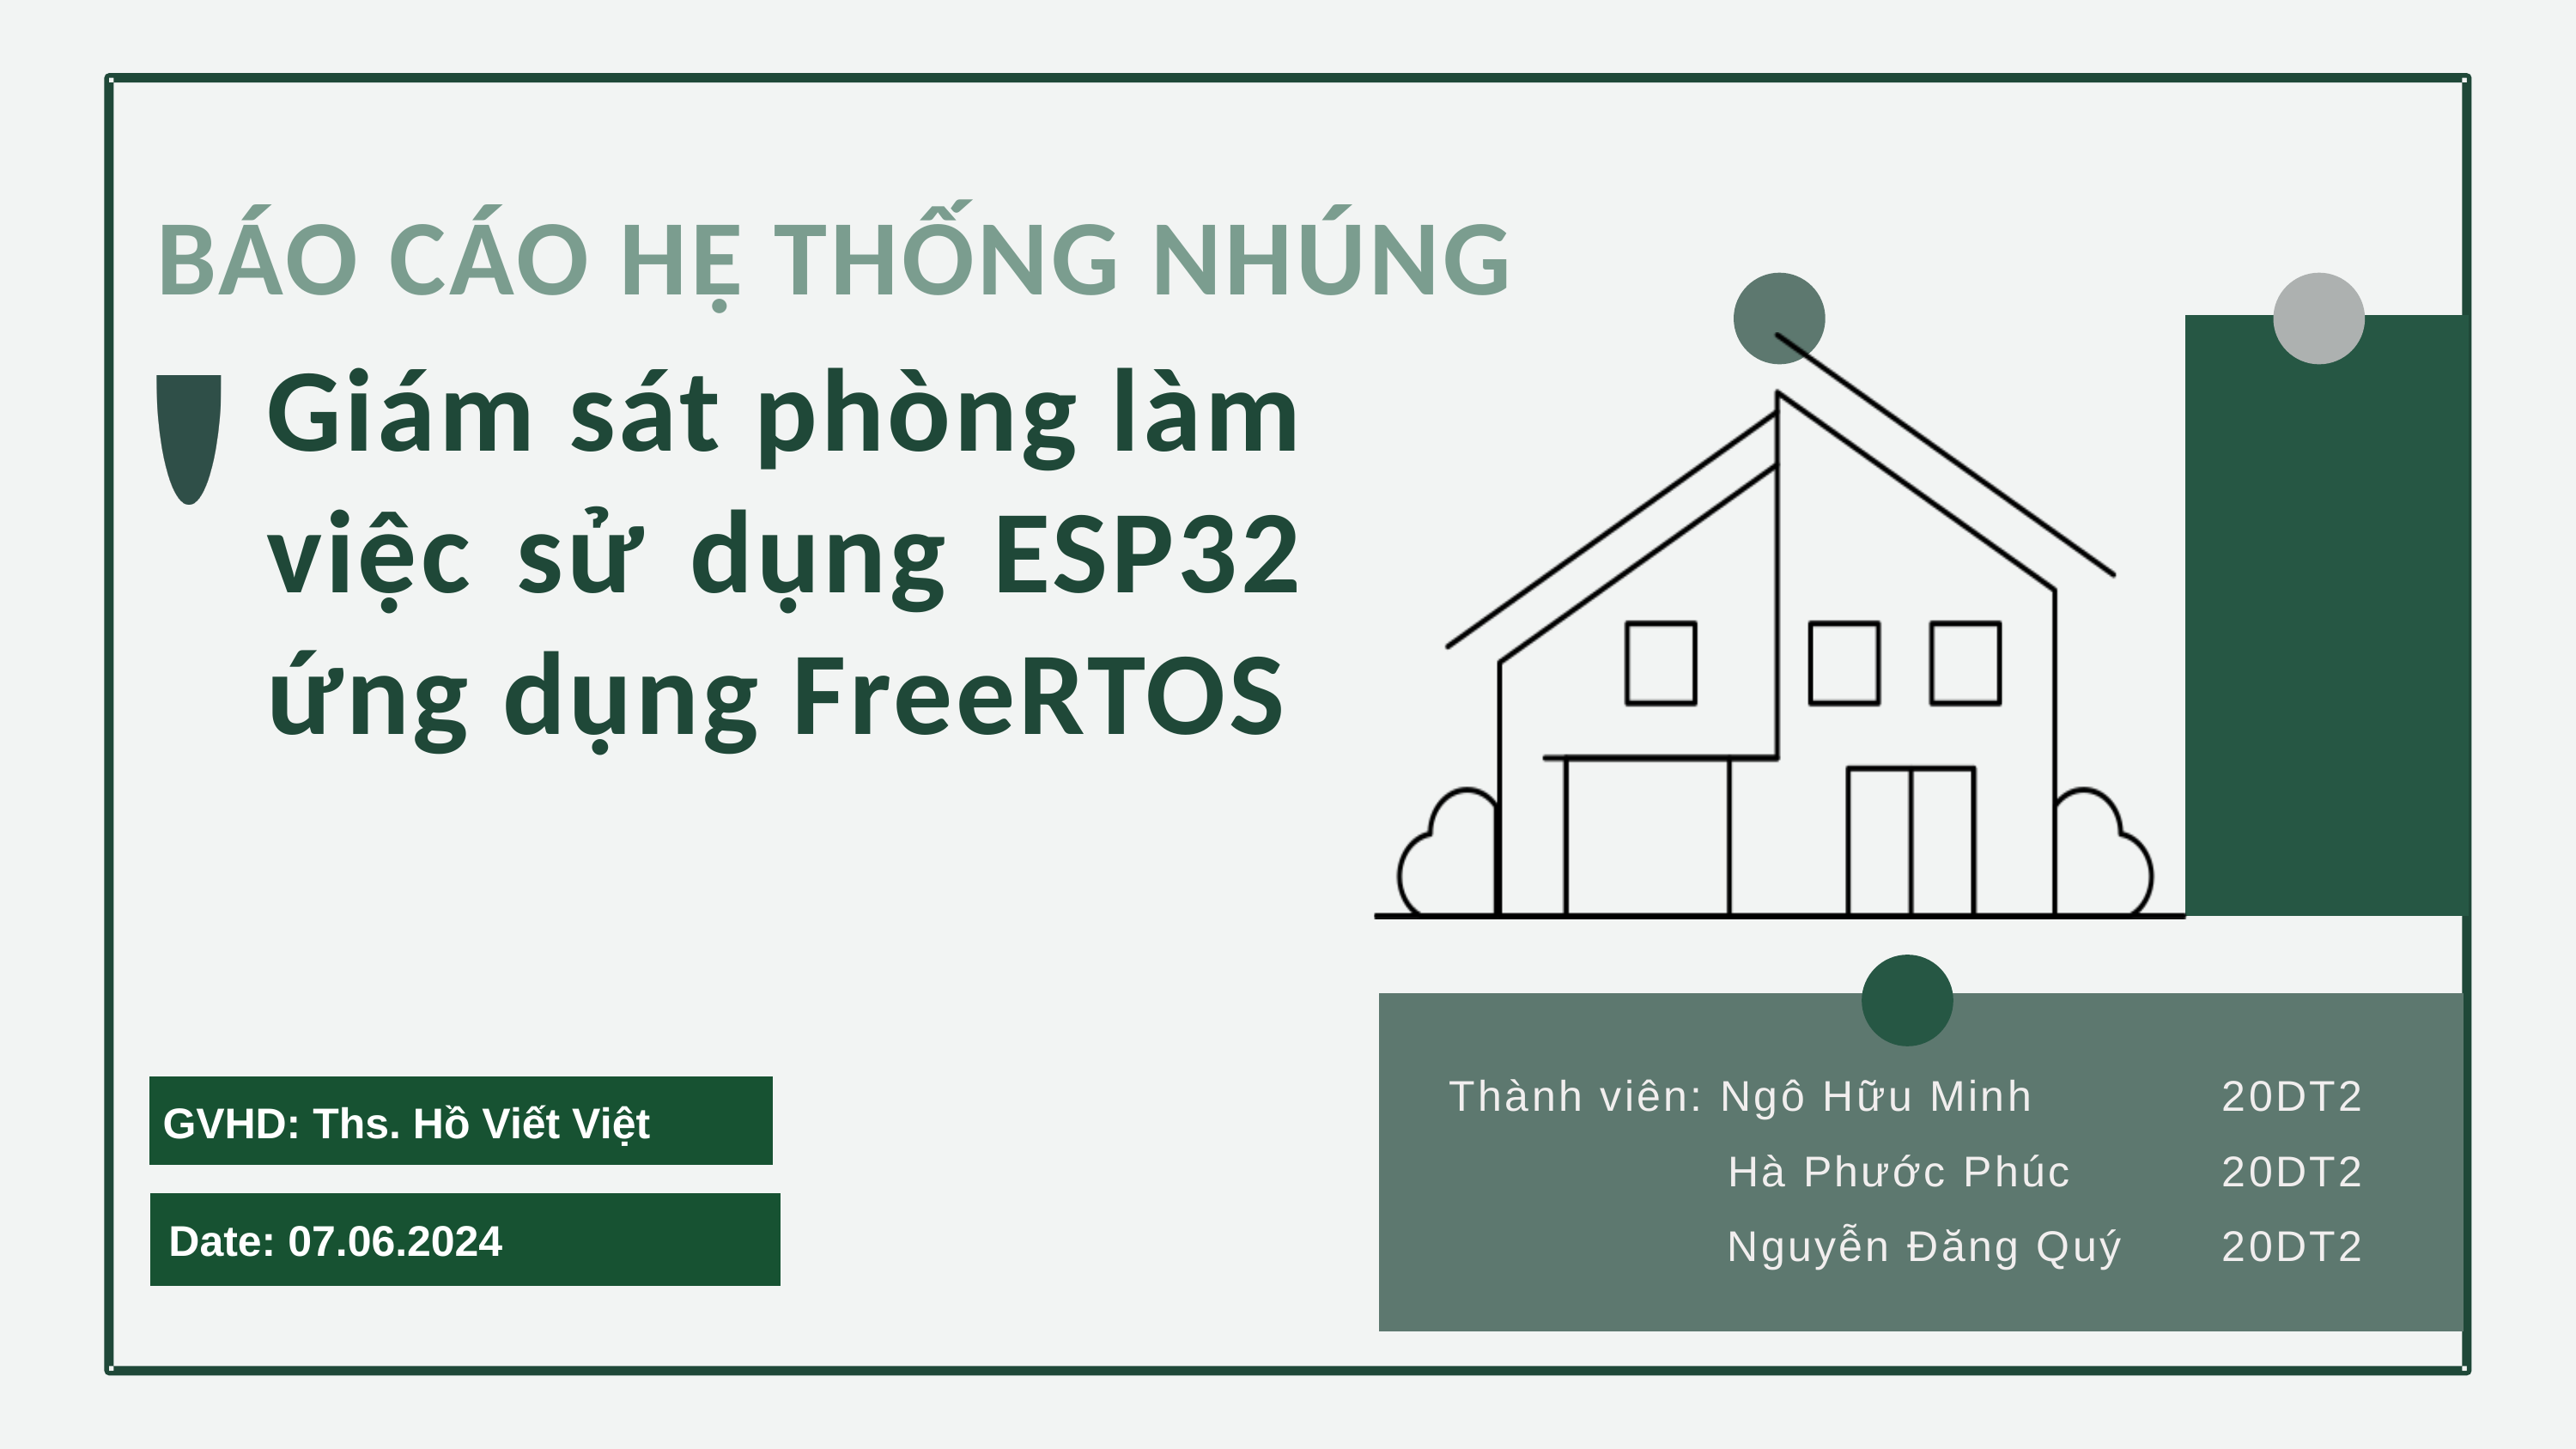

BÁO CÁO HỆ THỐNG NHÚNG

Giám sát phòng làm việc sử dụng ESP32 ứng dụng FreeRTOS

Thành viên: Ngô Hữu Minh		20DT2
	          Hà Phước Phúc		20DT2
	          Nguyễn Đăng Quý	20DT2

GVHD: Ths. Hồ Viết Việt

 Date: 07.06.2024